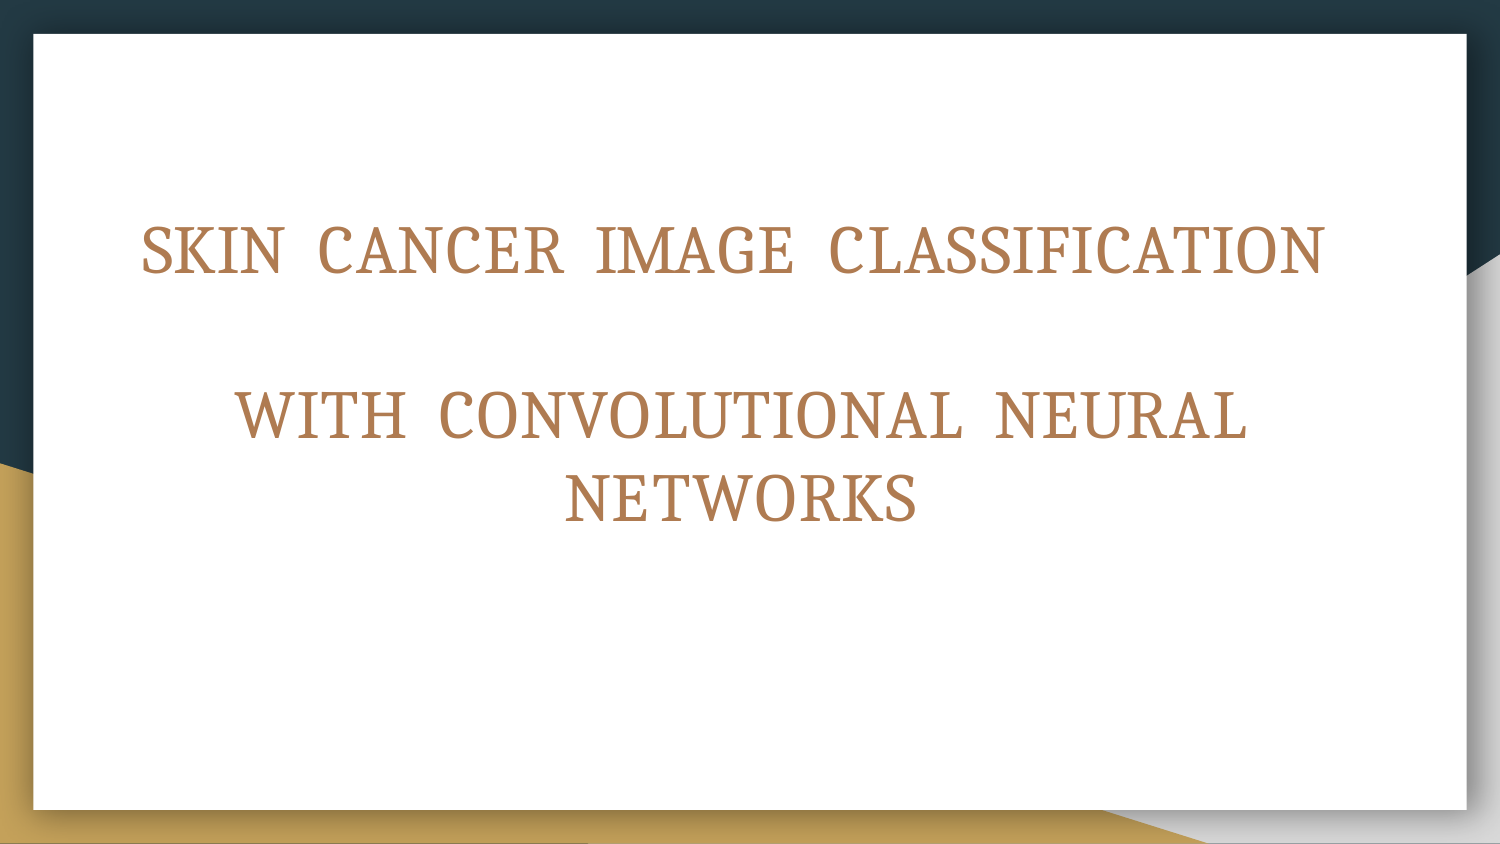

# SKIN  CANCER  IMAGE  CLASSIFICATION
WITH  CONVOLUTIONAL  NEURAL NETWORKS